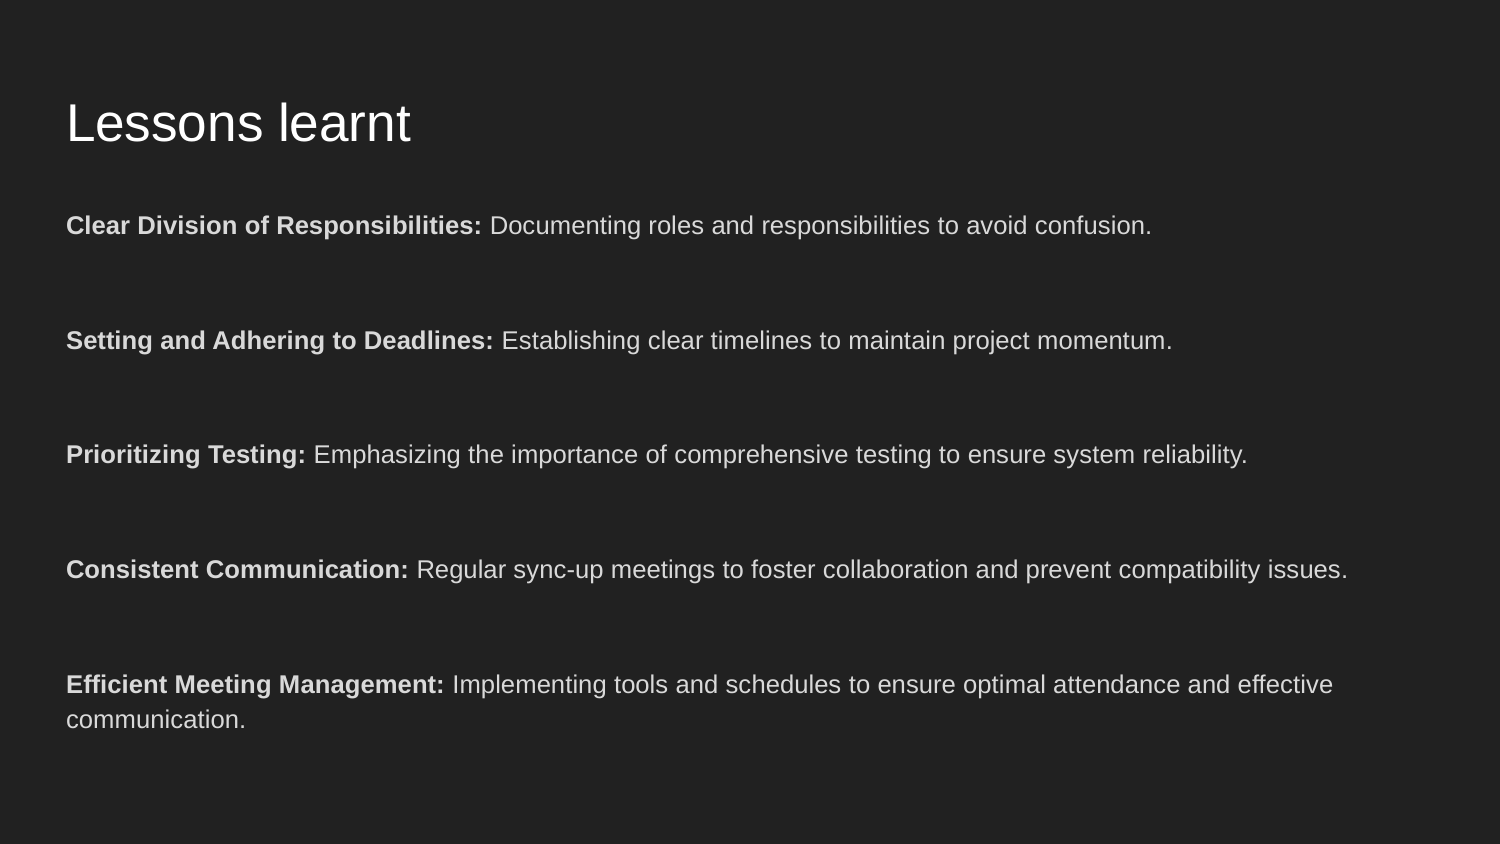

# Lessons learnt
Clear Division of Responsibilities: Documenting roles and responsibilities to avoid confusion.

Setting and Adhering to Deadlines: Establishing clear timelines to maintain project momentum.

Prioritizing Testing: Emphasizing the importance of comprehensive testing to ensure system reliability.

Consistent Communication: Regular sync-up meetings to foster collaboration and prevent compatibility issues.

Efficient Meeting Management: Implementing tools and schedules to ensure optimal attendance and effective communication.